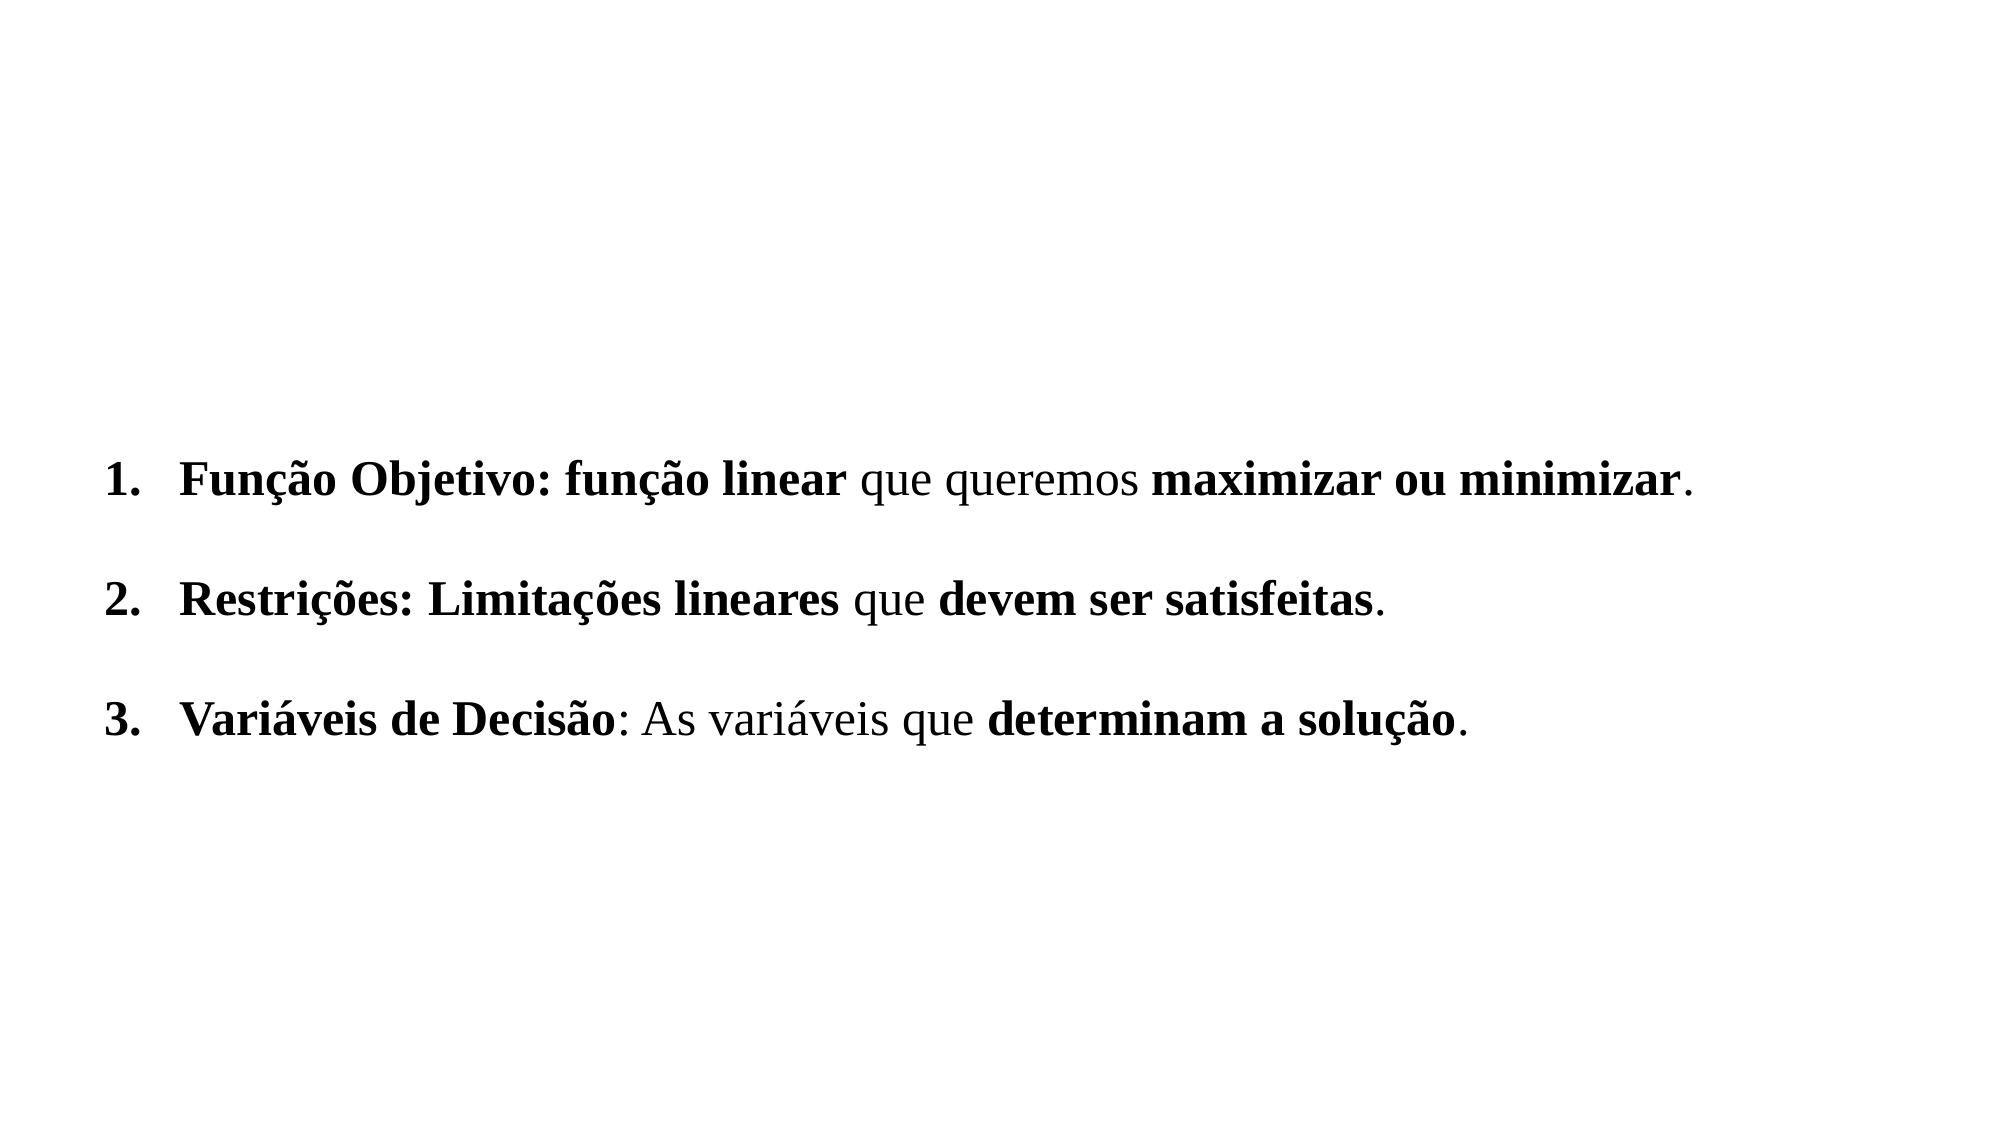

Função Objetivo: função linear que queremos maximizar ou minimizar.
Restrições: Limitações lineares que devem ser satisfeitas.
Variáveis de Decisão: As variáveis que determinam a solução.